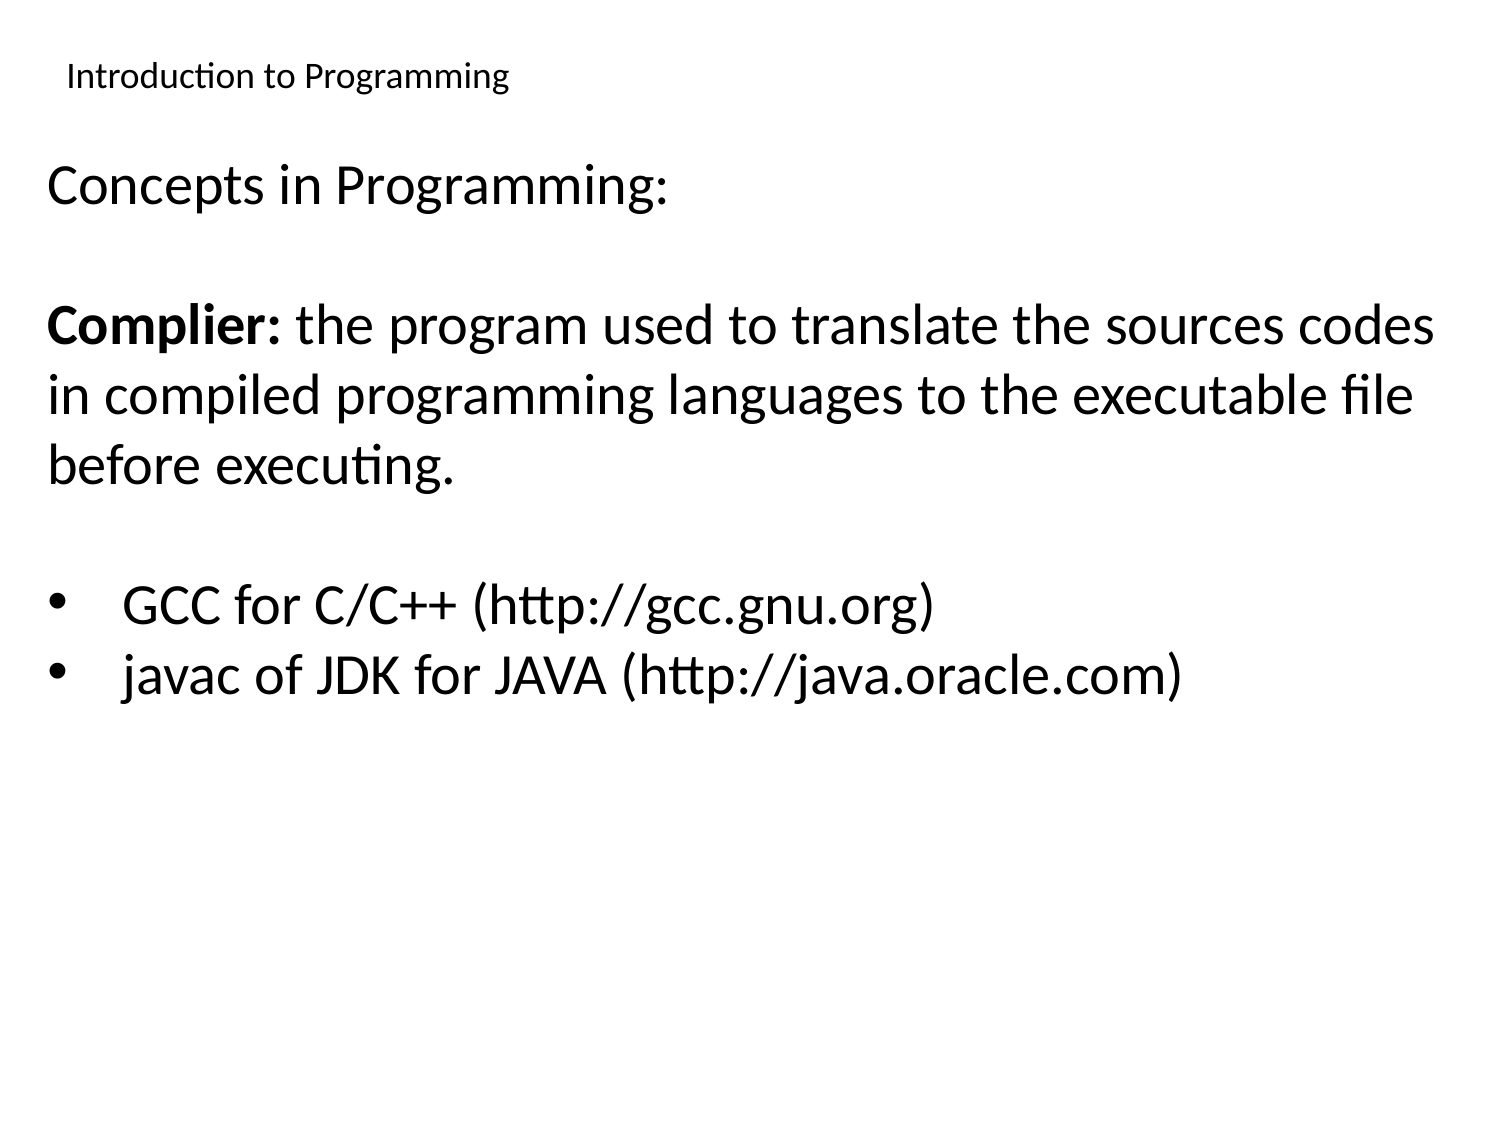

Introduction to Programming
Concepts in Programming:

Complier: the program used to translate the sources codes in compiled programming languages to the executable file before executing.

GCC for C/C++ (http://gcc.gnu.org)
javac of JDK for JAVA (http://java.oracle.com)